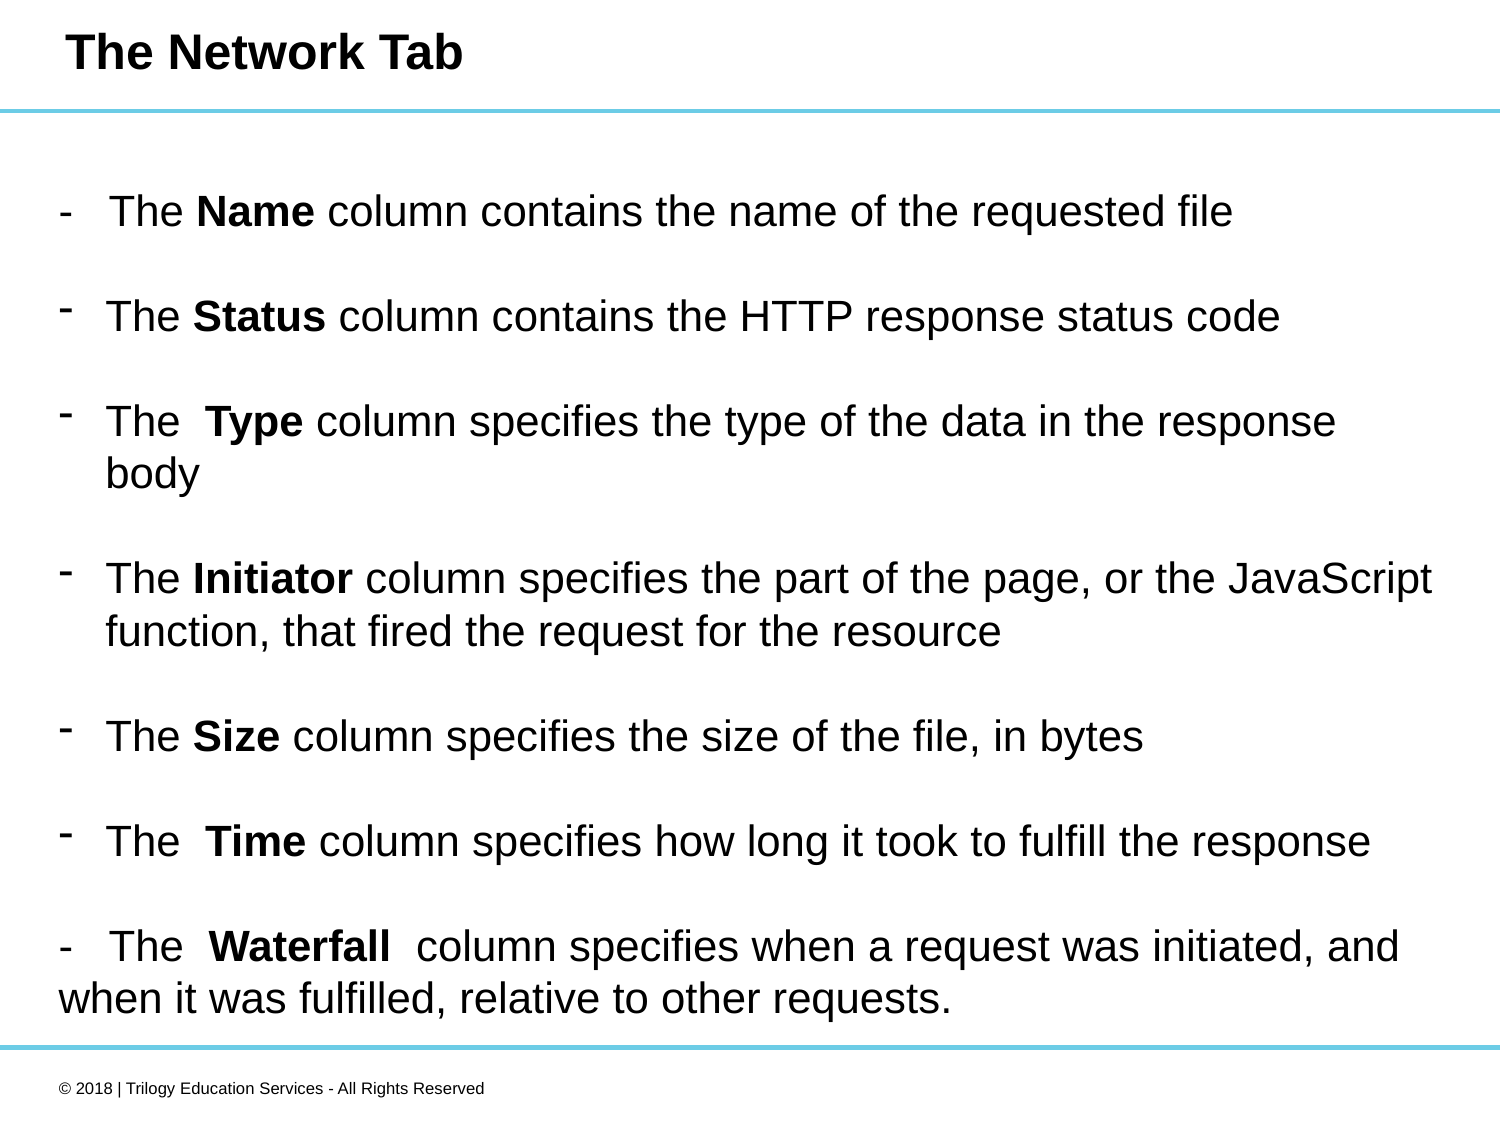

# The Network Tab
-   The Name column contains the name of the requested file
The Status column contains the HTTP response status code

The  Type column specifies the type of the data in the response body

The Initiator column specifies the part of the page, or the JavaScript function, that fired the request for the resource

The Size column specifies the size of the file, in bytes

The  Time column specifies how long it took to fulfill the response

-   The  Waterfall  column specifies when a request was initiated, and when it was fulfilled, relative to other requests.